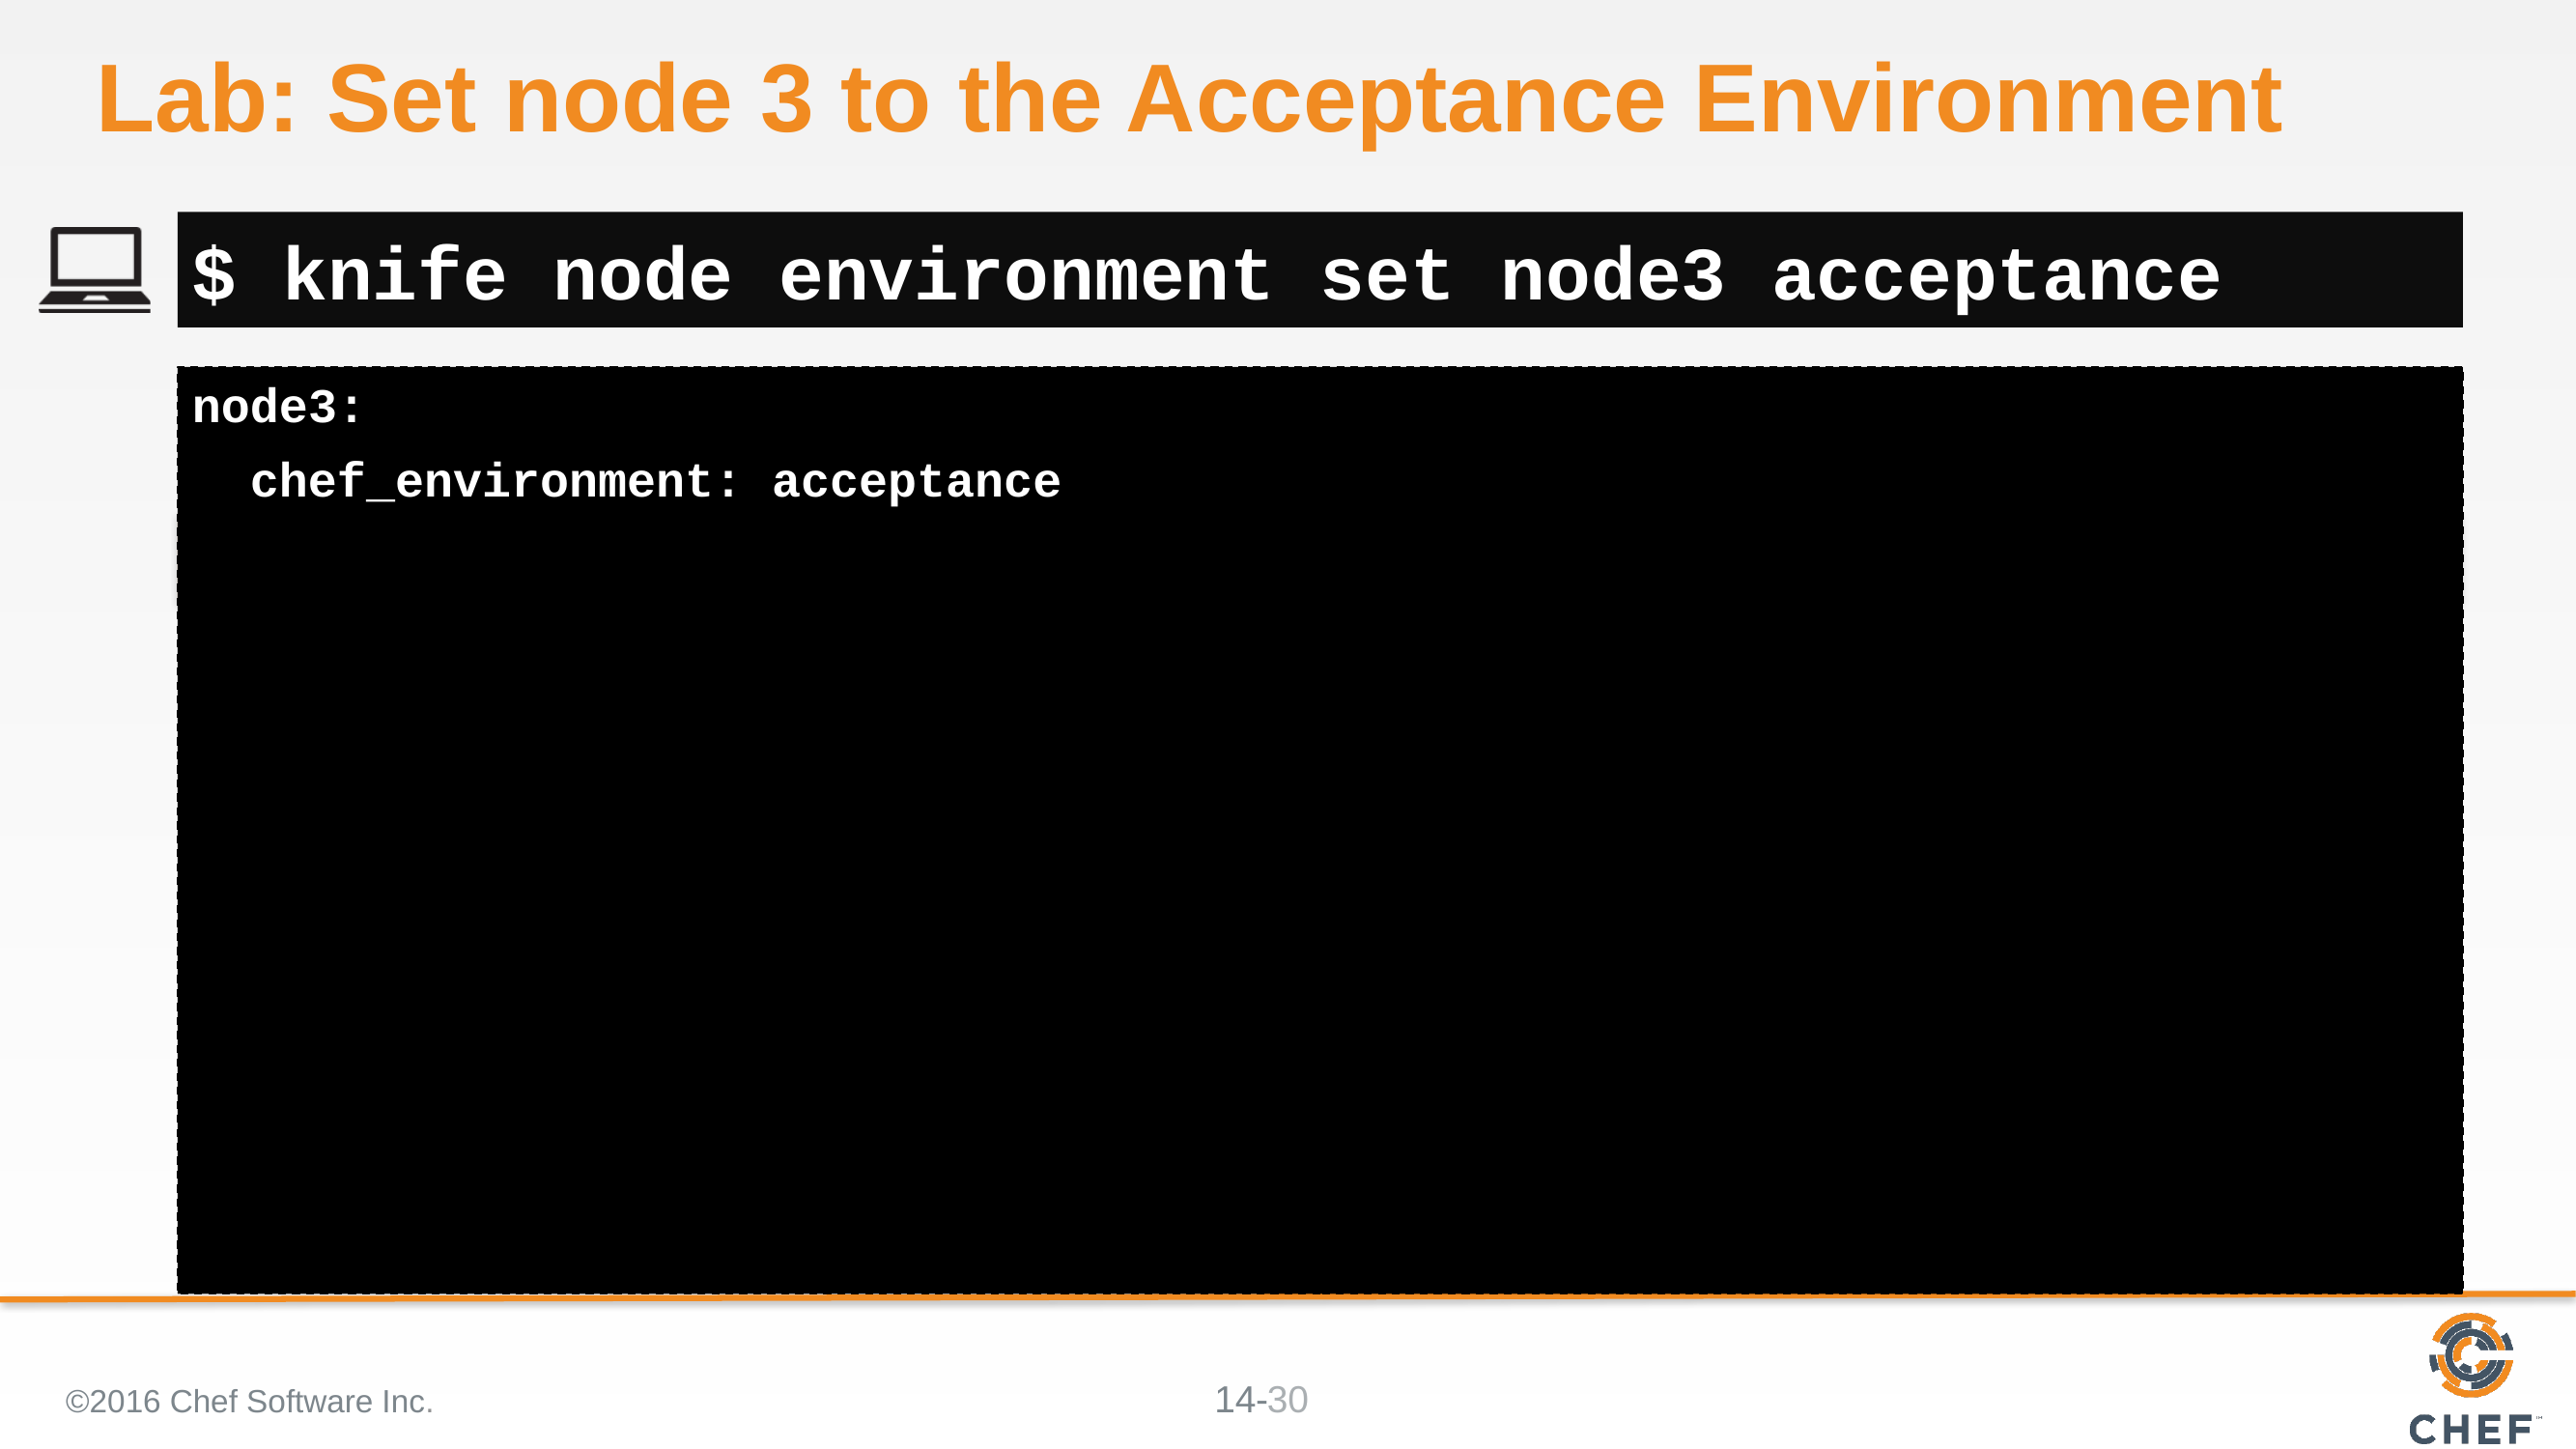

# Lab: Set node 3 to the Acceptance Environment
$ knife node environment set node3 acceptance
node3:
  chef_environment: acceptance
©2016 Chef Software Inc.
30